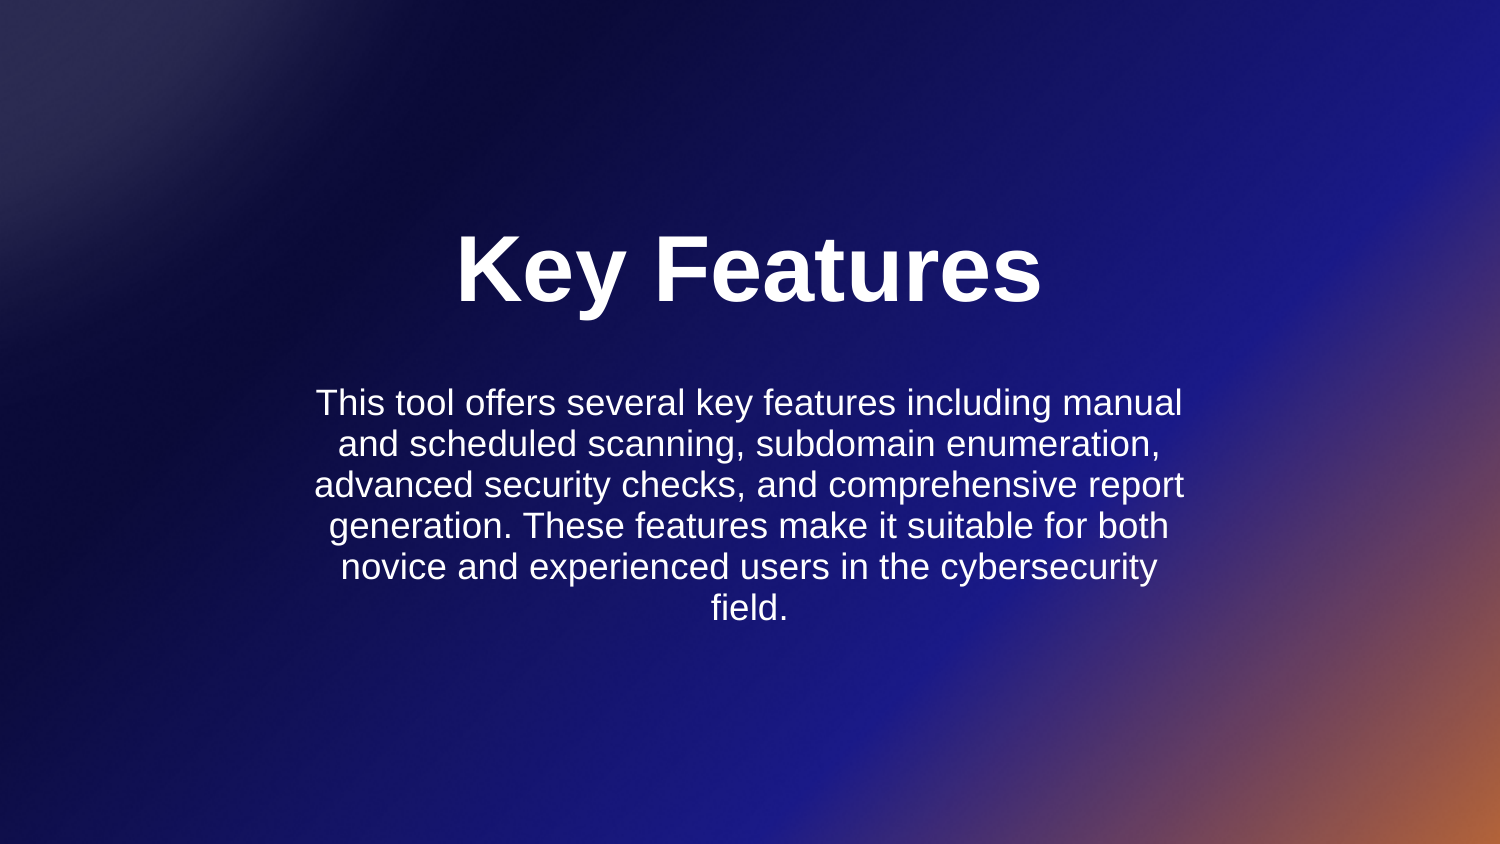

# Key Features
This tool offers several key features including manual and scheduled scanning, subdomain enumeration, advanced security checks, and comprehensive report generation. These features make it suitable for both novice and experienced users in the cybersecurity field.